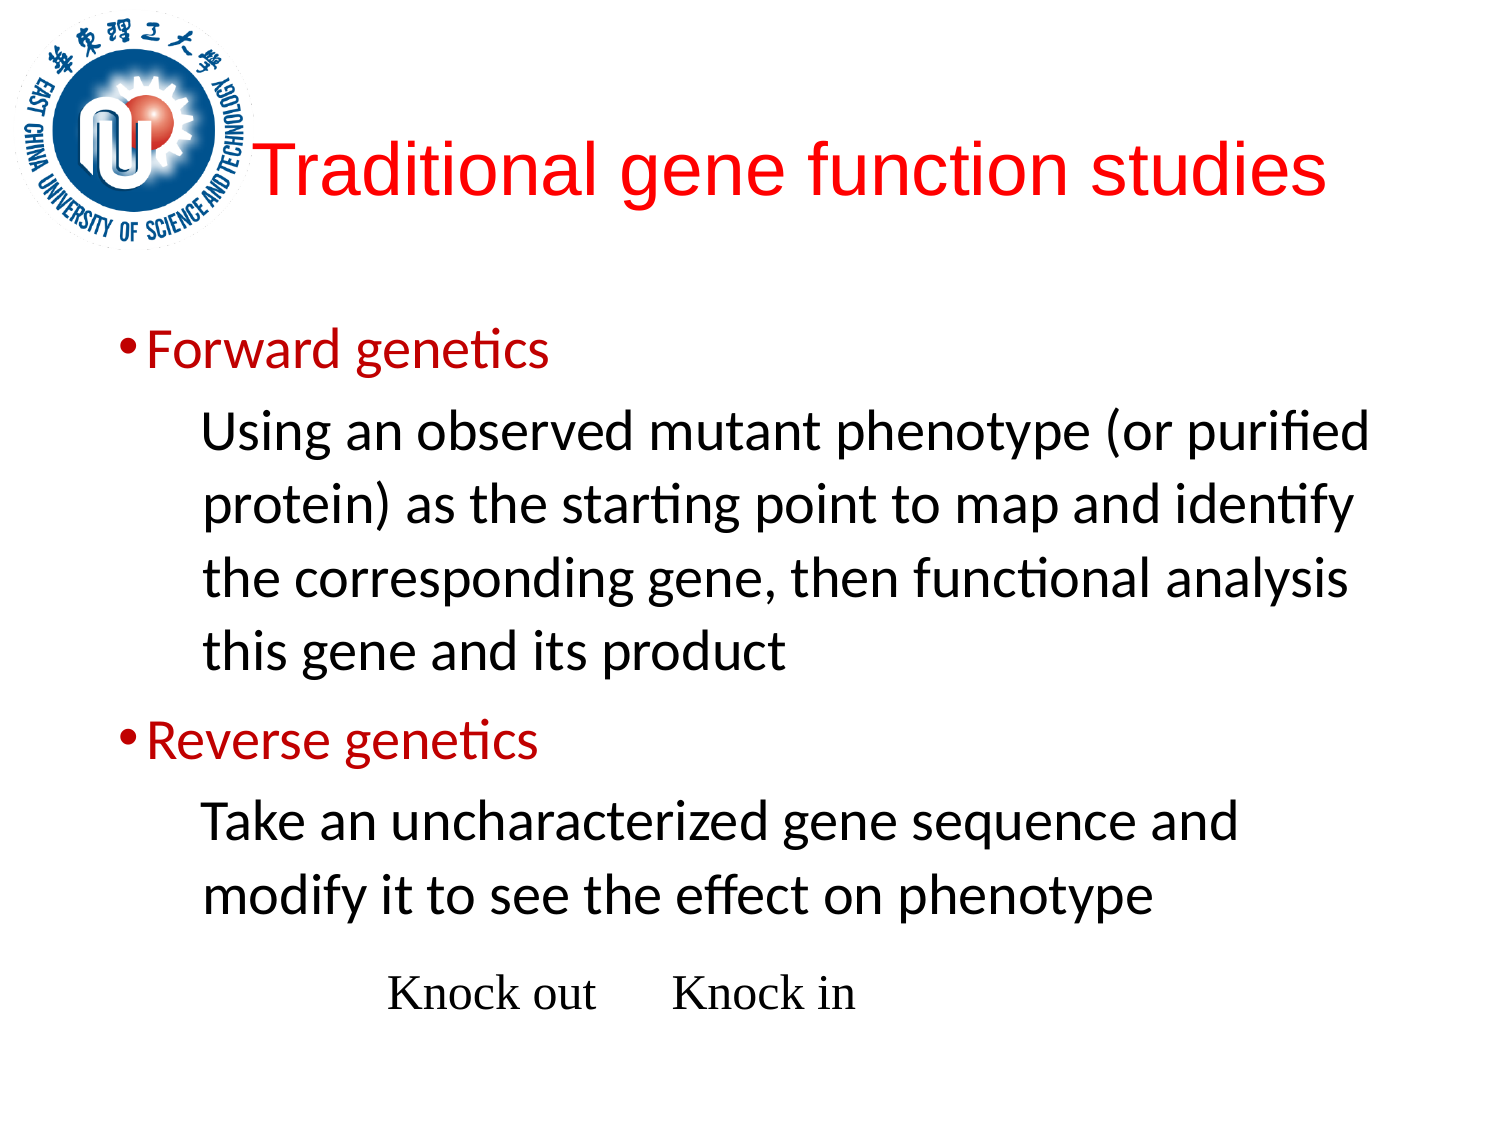

# Traditional gene function studies
Forward genetics
  Using an observed mutant phenotype (or purified protein) as the starting point to map and identify the corresponding gene, then functional analysis this gene and its product
Reverse genetics
  Take an uncharacterized gene sequence and modify it to see the effect on phenotype

Knock out      Knock in